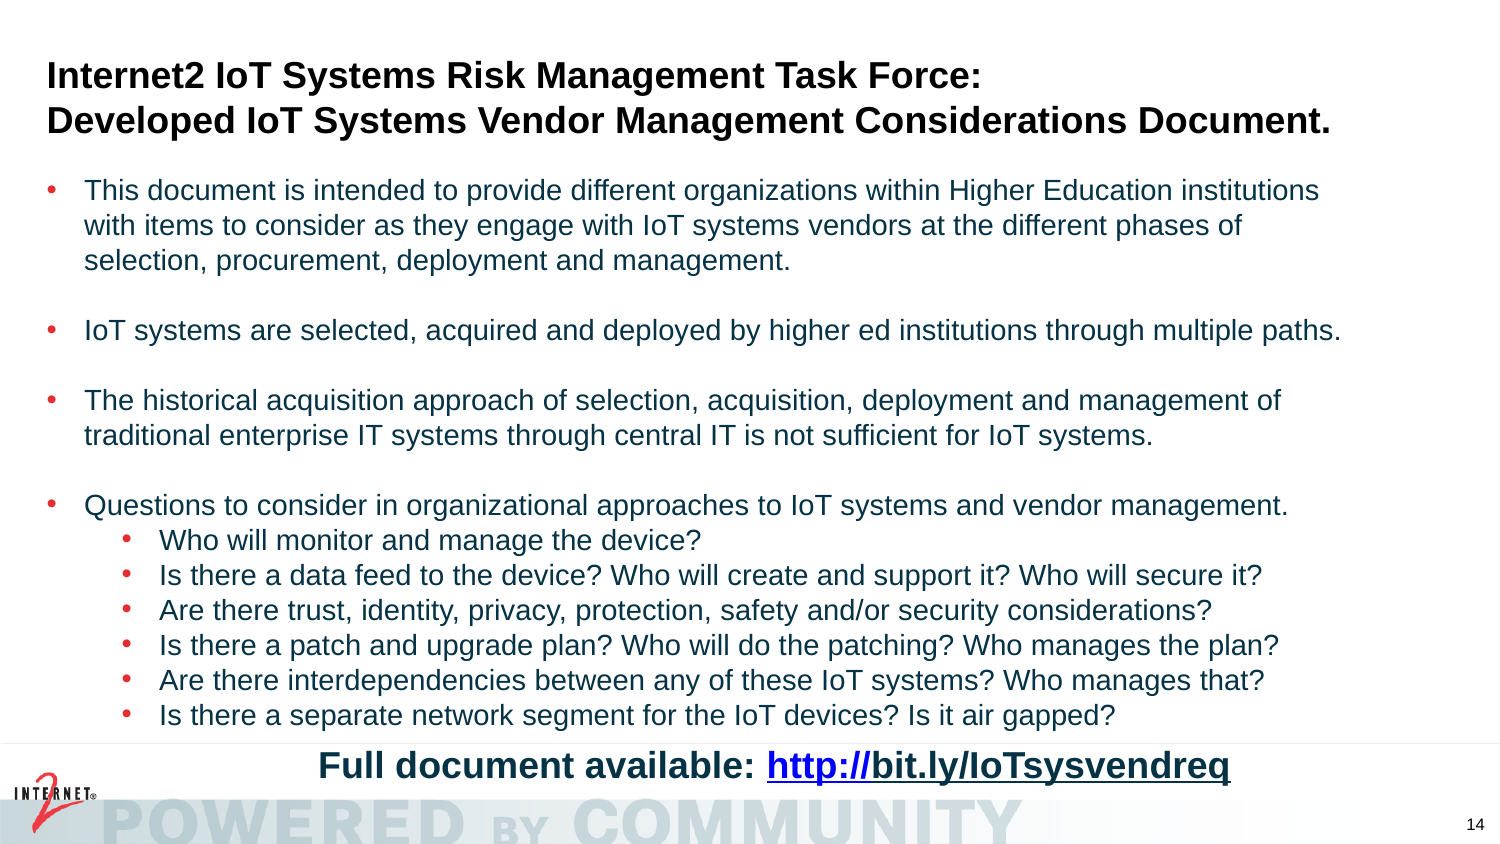

# Internet2 IoT Systems Risk Management Task Force: Developed IoT Systems Vendor Management Considerations Document.
This document is intended to provide different organizations within Higher Education institutions with items to consider as they engage with IoT systems vendors at the different phases of selection, procurement, deployment and management.

IoT systems are selected, acquired and deployed by higher ed institutions through multiple paths.

The historical acquisition approach of selection, acquisition, deployment and management of traditional enterprise IT systems through central IT is not sufficient for IoT systems.

Questions to consider in organizational approaches to IoT systems and vendor management.
Who will monitor and manage the device?
Is there a data feed to the device? Who will create and support it? Who will secure it?
Are there trust, identity, privacy, protection, safety and/or security considerations?
Is there a patch and upgrade plan? Who will do the patching? Who manages the plan?
Are there interdependencies between any of these IoT systems? Who manages that?
Is there a separate network segment for the IoT devices? Is it air gapped?
Full document available: http://bit.ly/IoTsysvendreq